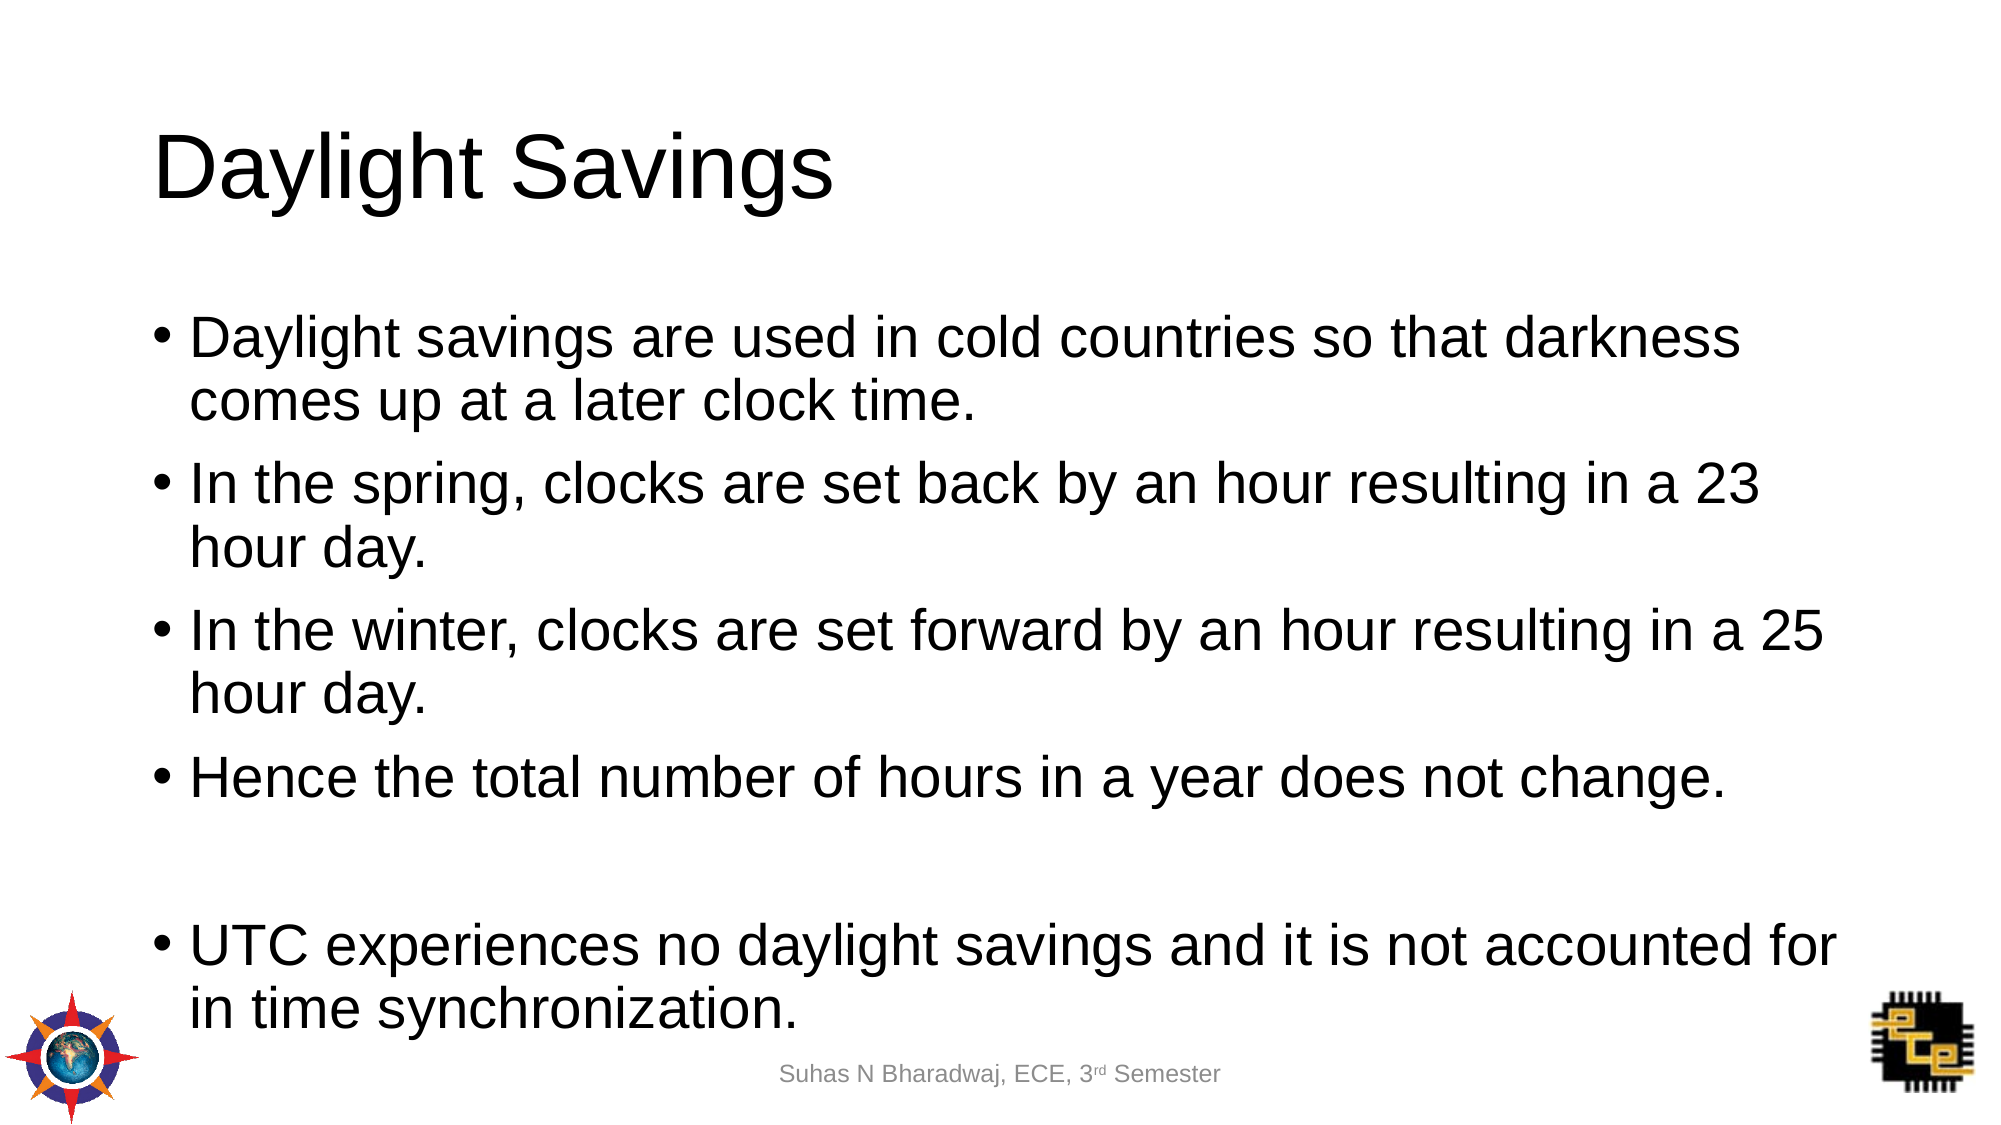

# Daylight Savings
Daylight savings are used in cold countries so that darkness comes up at a later clock time.
In the spring, clocks are set back by an hour resulting in a 23 hour day.
In the winter, clocks are set forward by an hour resulting in a 25 hour day.
Hence the total number of hours in a year does not change.

UTC experiences no daylight savings and it is not accounted for in time synchronization.
Suhas N Bharadwaj, ECE, 3rd Semester
30